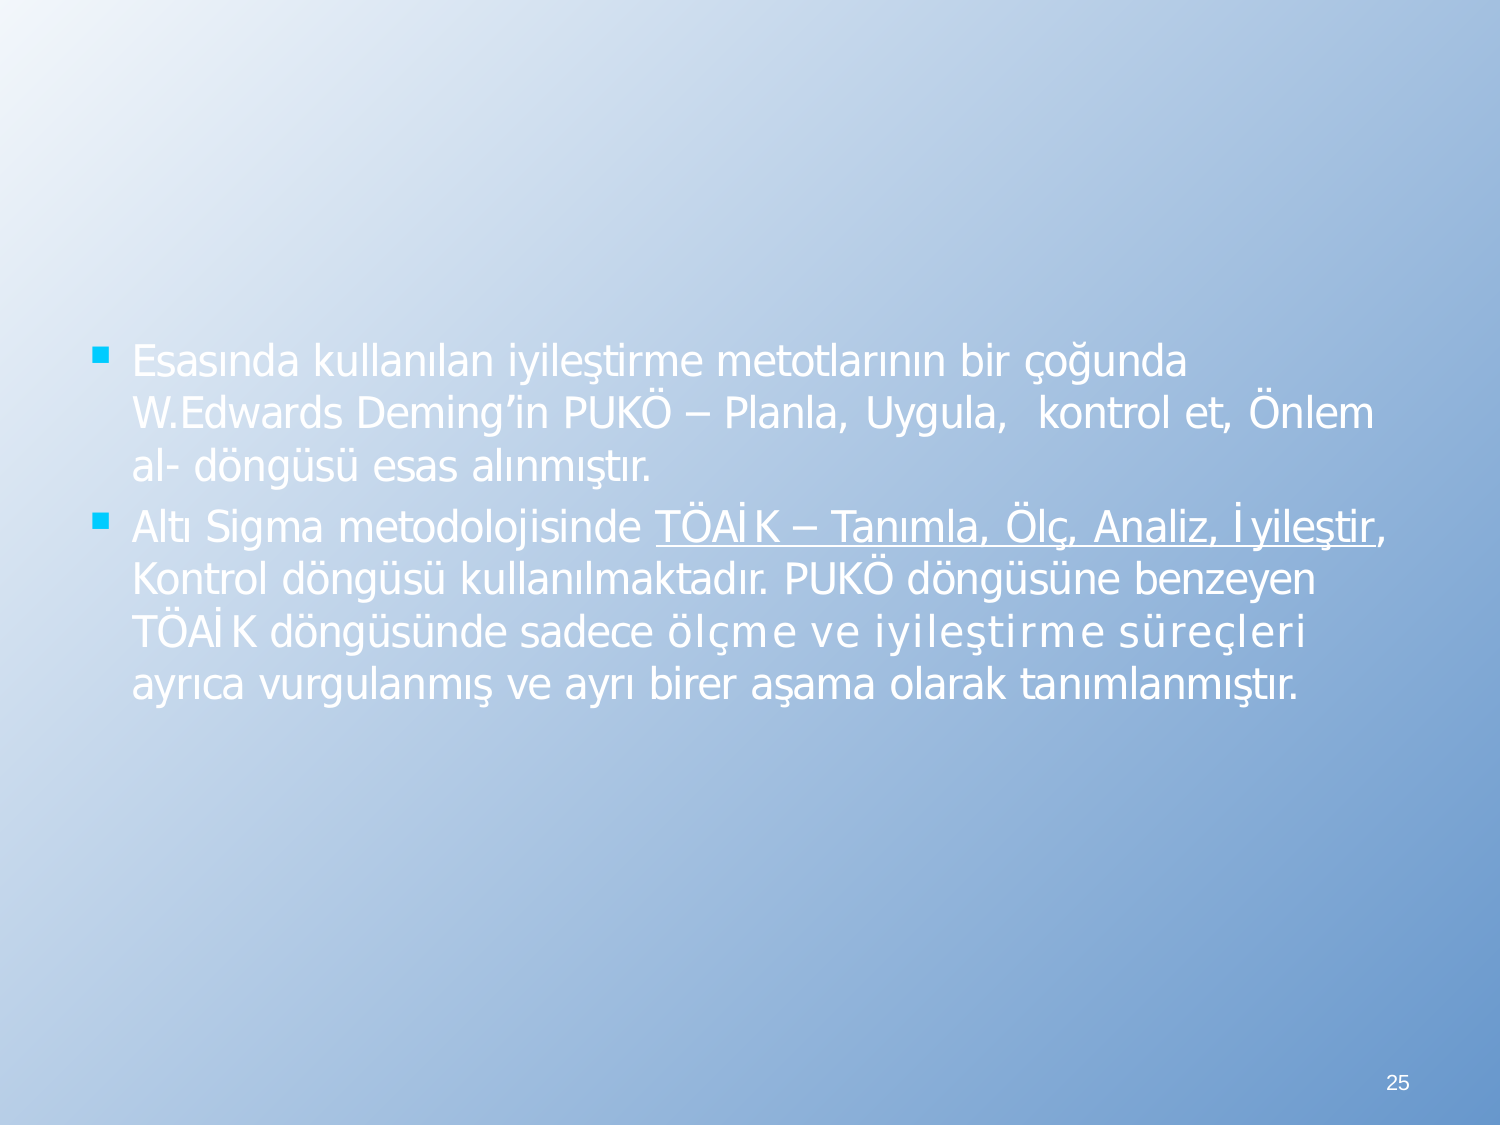

Esasında kullanılan iyileştirme metotlarının bir çoğunda W.Edwards Deming’in PUKÖ – Planla, Uygula,  kontrol et, Önlem al- döngüsü esas alınmıştır.
Altı Sigma metodolojisinde TÖAİK – Tanımla, Ölç, Analiz, İyileştir, Kontrol döngüsü kullanılmaktadır. PUKÖ döngüsüne benzeyen TÖAİK döngüsünde sadece ölçme ve iyileştirme süreçleri ayrıca vurgulanmış ve ayrı birer aşama olarak tanımlanmıştır.
25